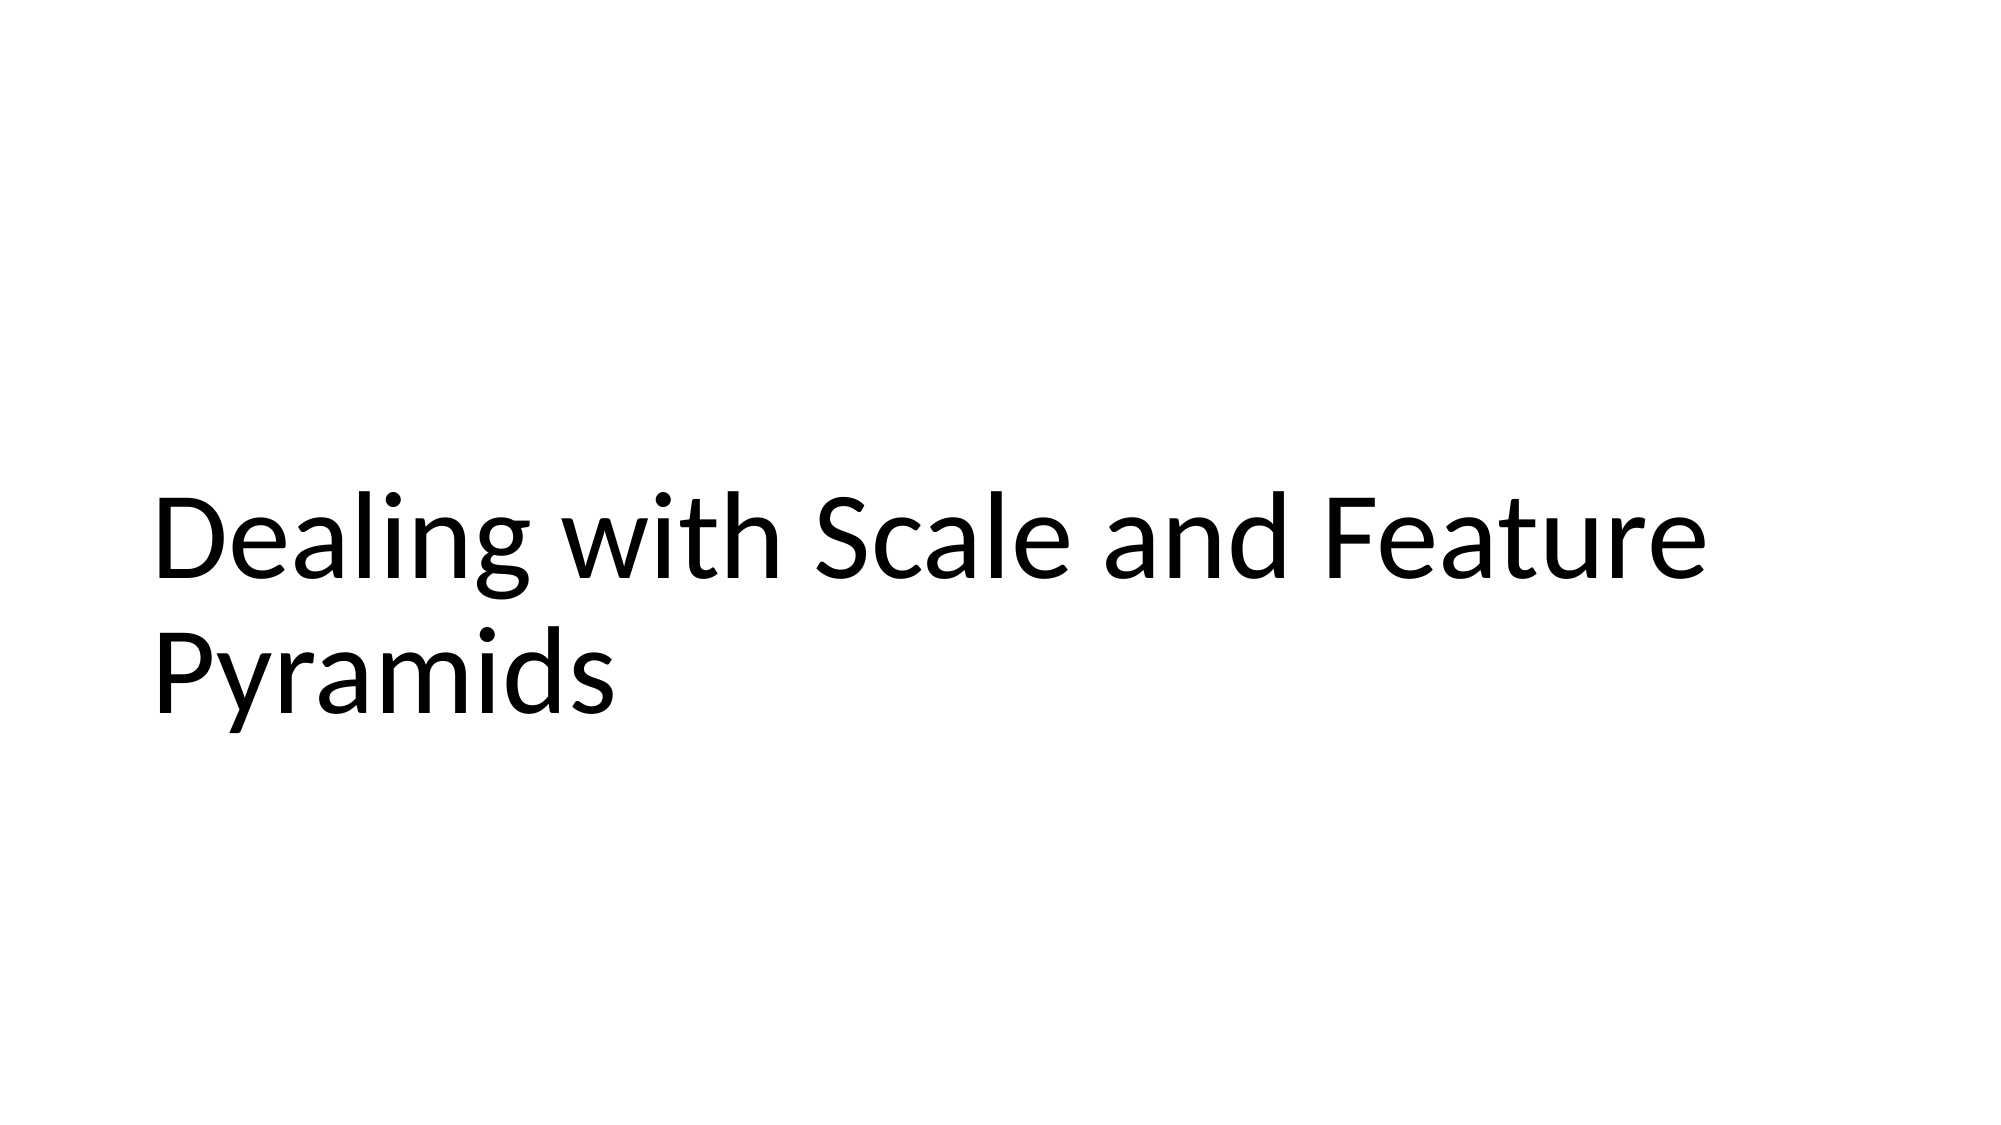

# Dealing with Scale and Feature Pyramids